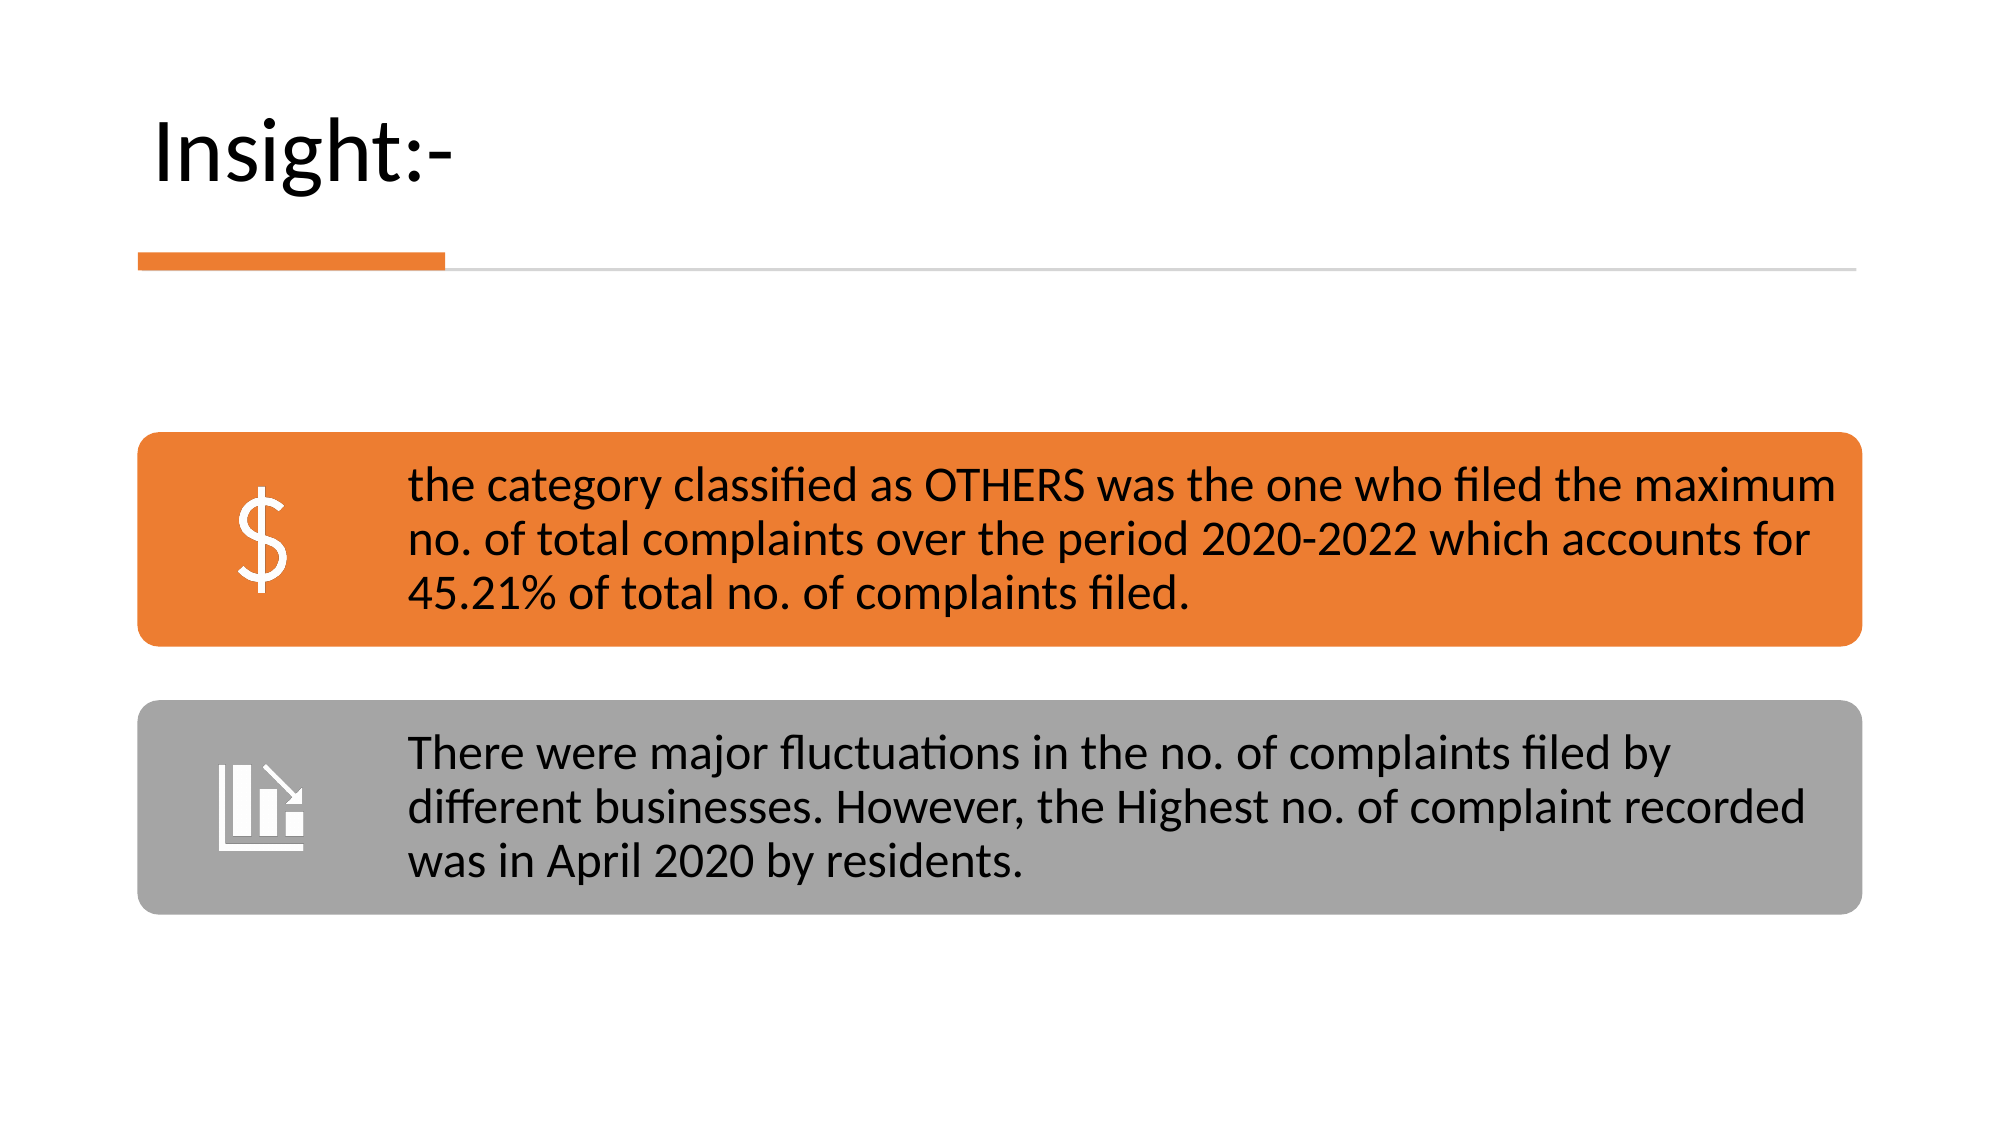

# Insight:-

the category classified as OTHERS was the one who filed the maximum no. of total complaints over the period 2020-2022 which accounts for 45.21% of total no. of complaints filed.
There were major fluctuations in the no. of complaints filed by different businesses. However, the Highest no. of complaint recorded was in April 2020 by residents.